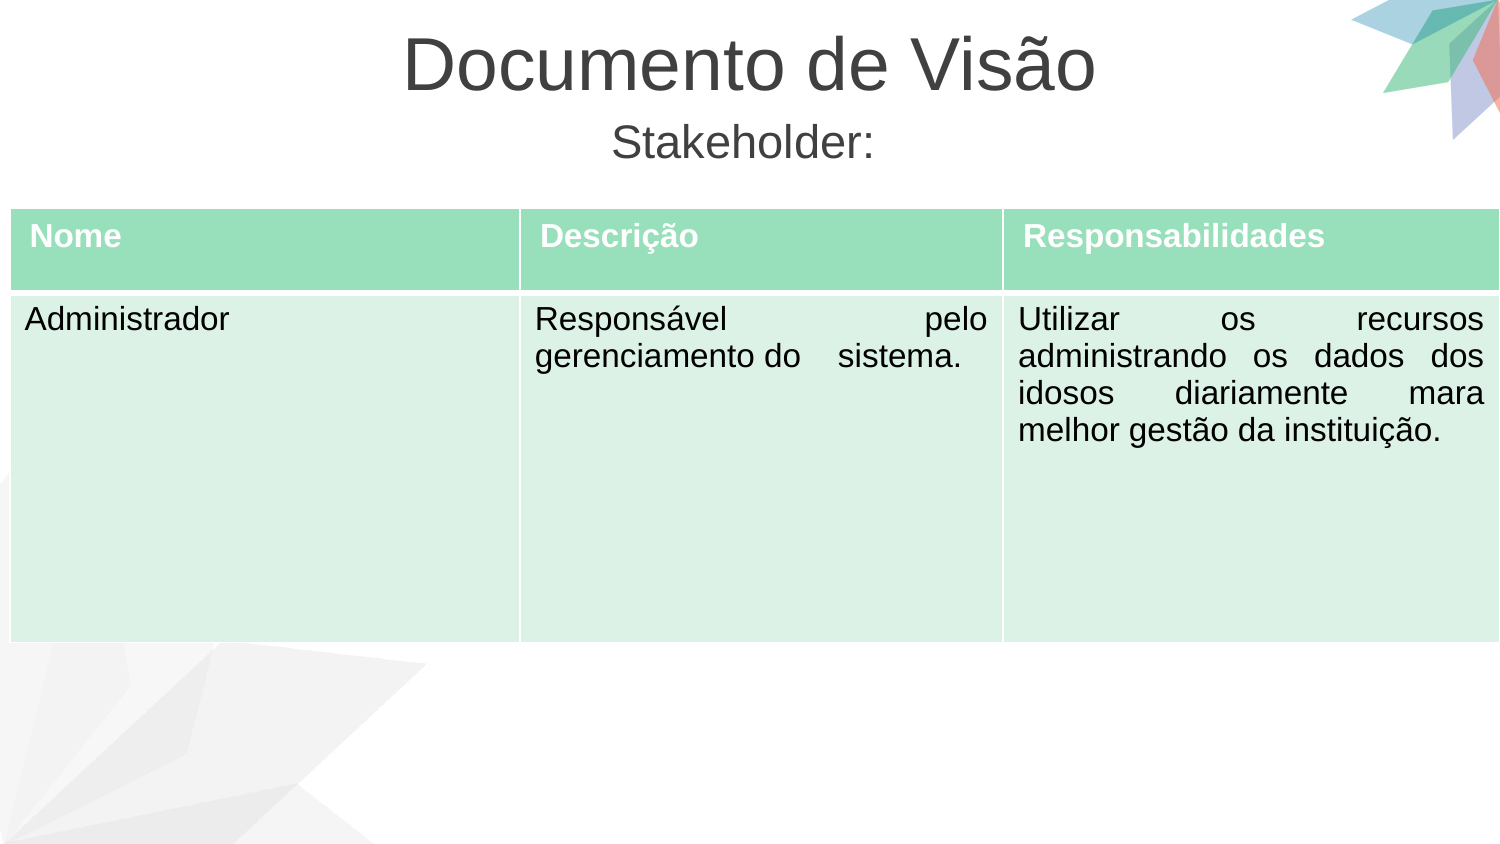

Documento de Visão
Stakeholder:
| Nome | Descrição | Responsabilidades |
| --- | --- | --- |
| Administrador | Responsável pelo gerenciamento do sistema. | Utilizar os recursos administrando os dados dos idosos diariamente mara melhor gestão da instituição. |